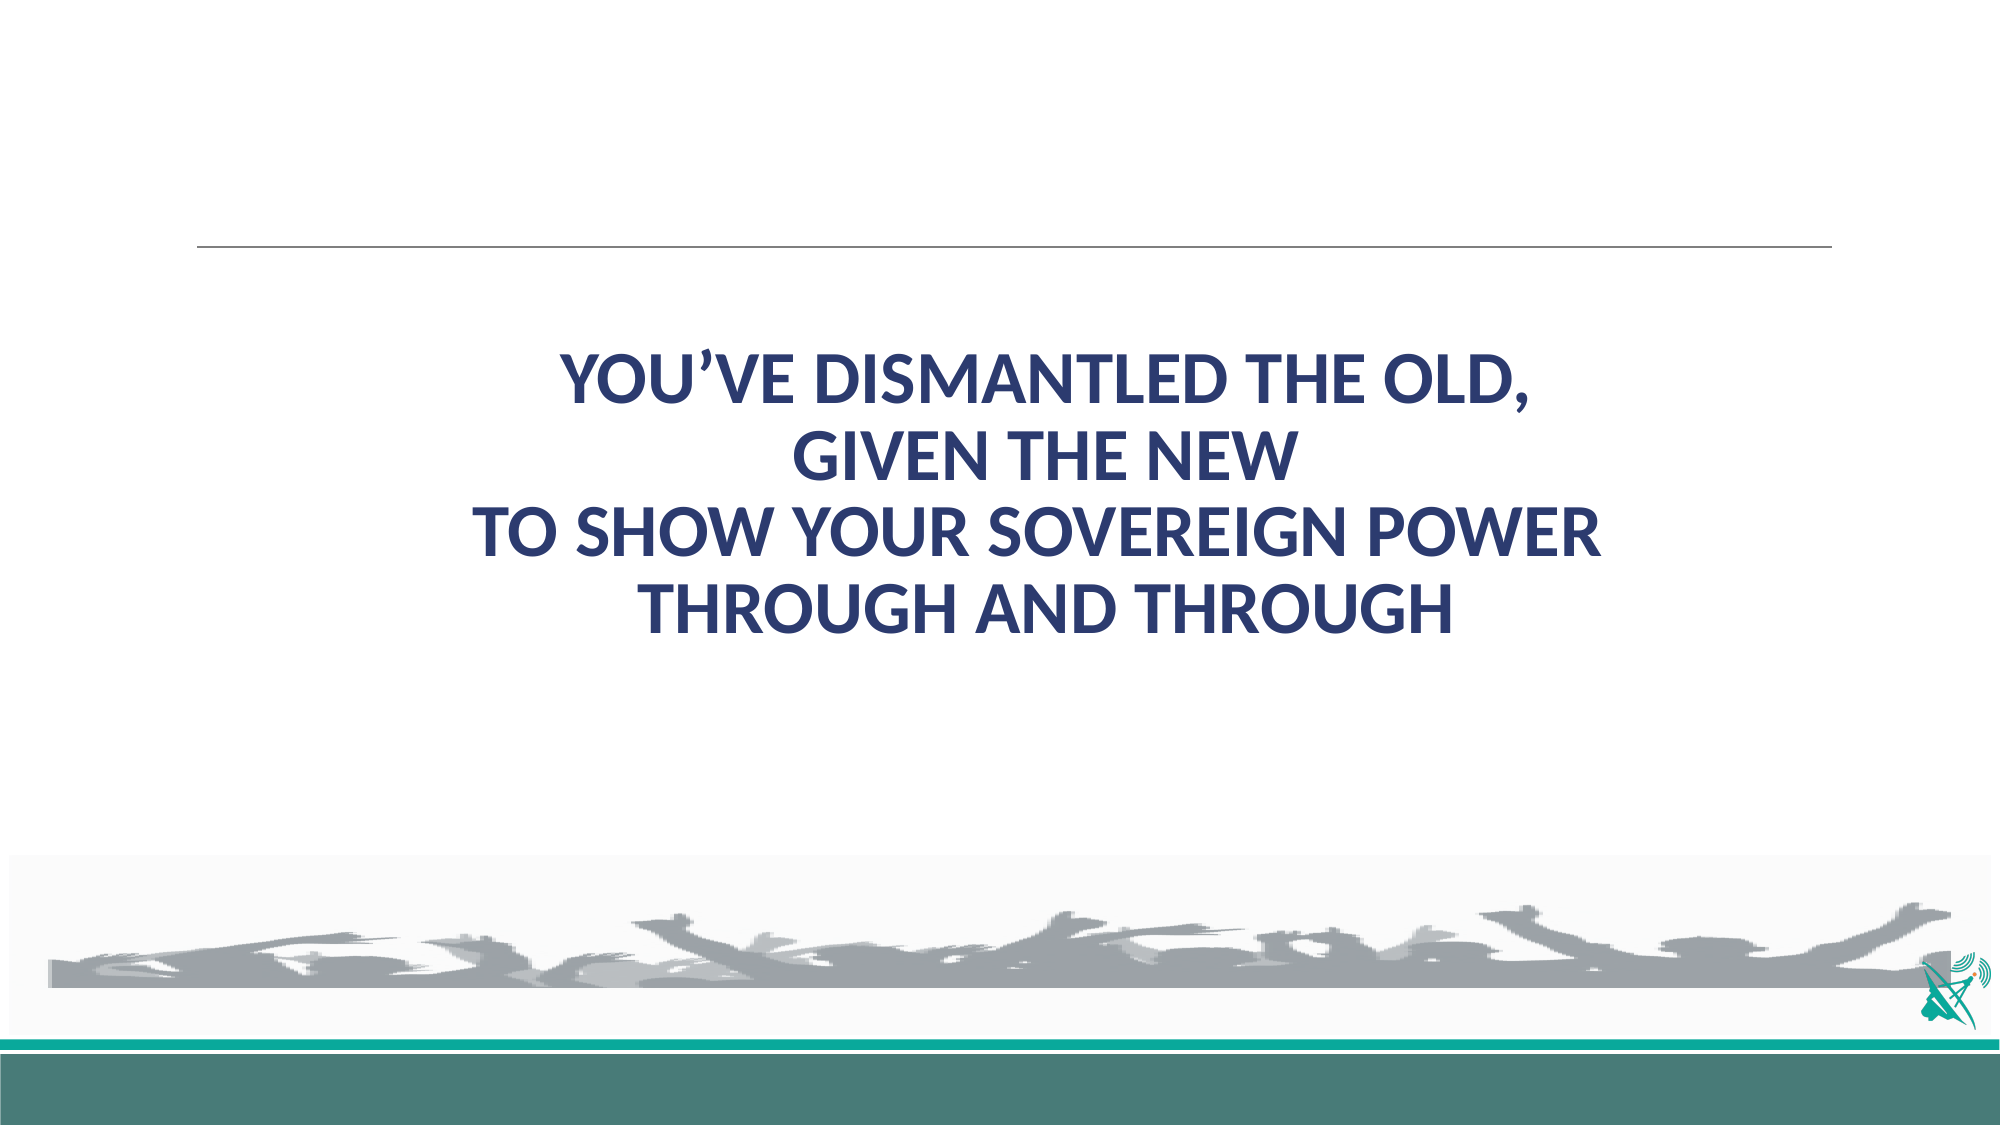

# YOU’VE DISMANTLED THE OLD, GIVEN THE NEW TO SHOW YOUR SOVEREIGN POWER THROUGH AND THROUGH